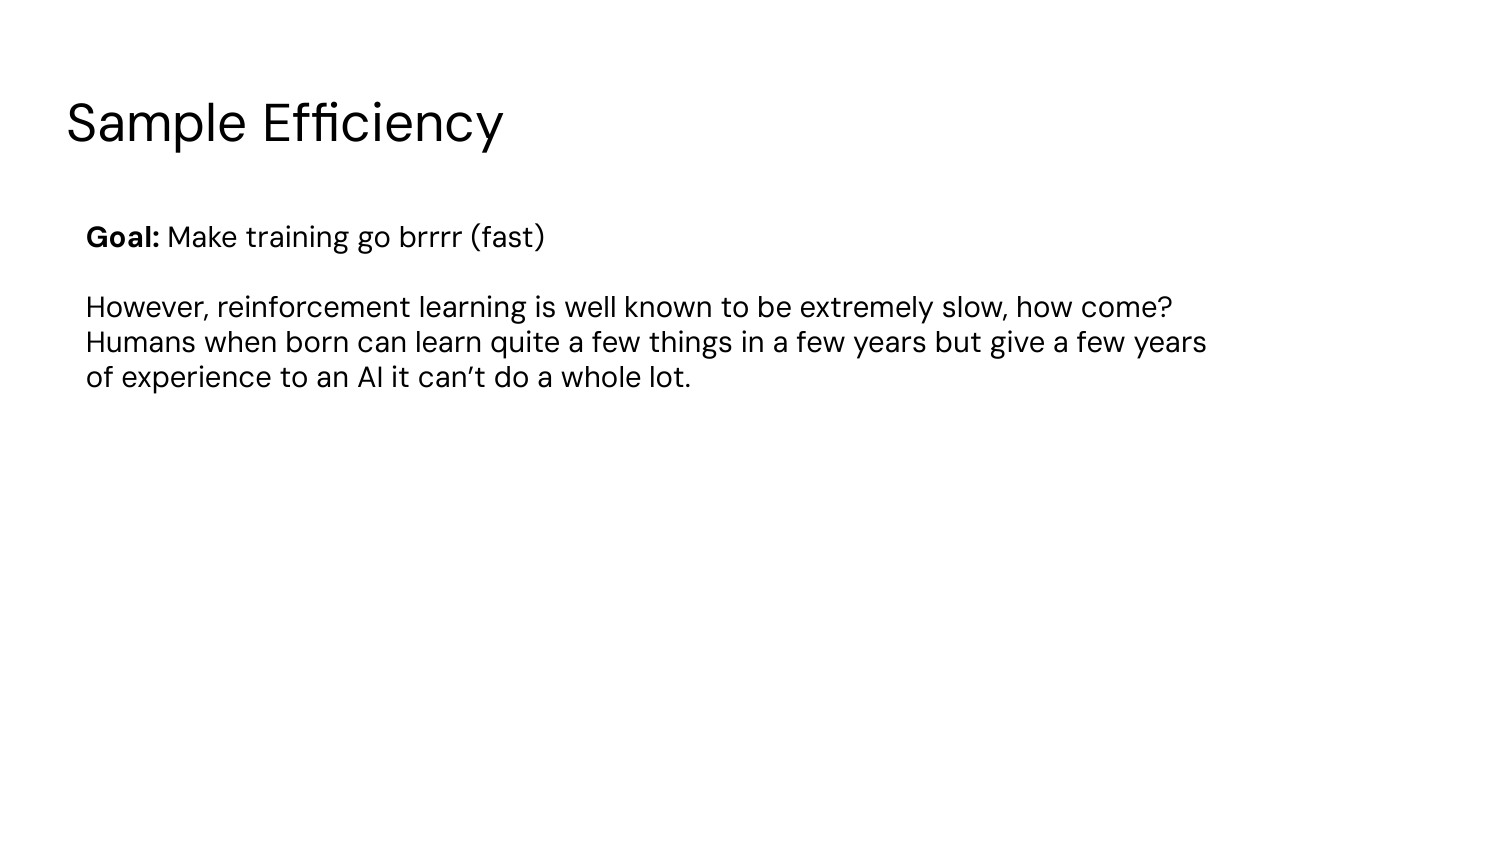

# Sample Efficiency
Goal: Make training go brrrr (fast)

However, reinforcement learning is well known to be extremely slow, how come? Humans when born can learn quite a few things in a few years but give a few years of experience to an AI it can’t do a whole lot.